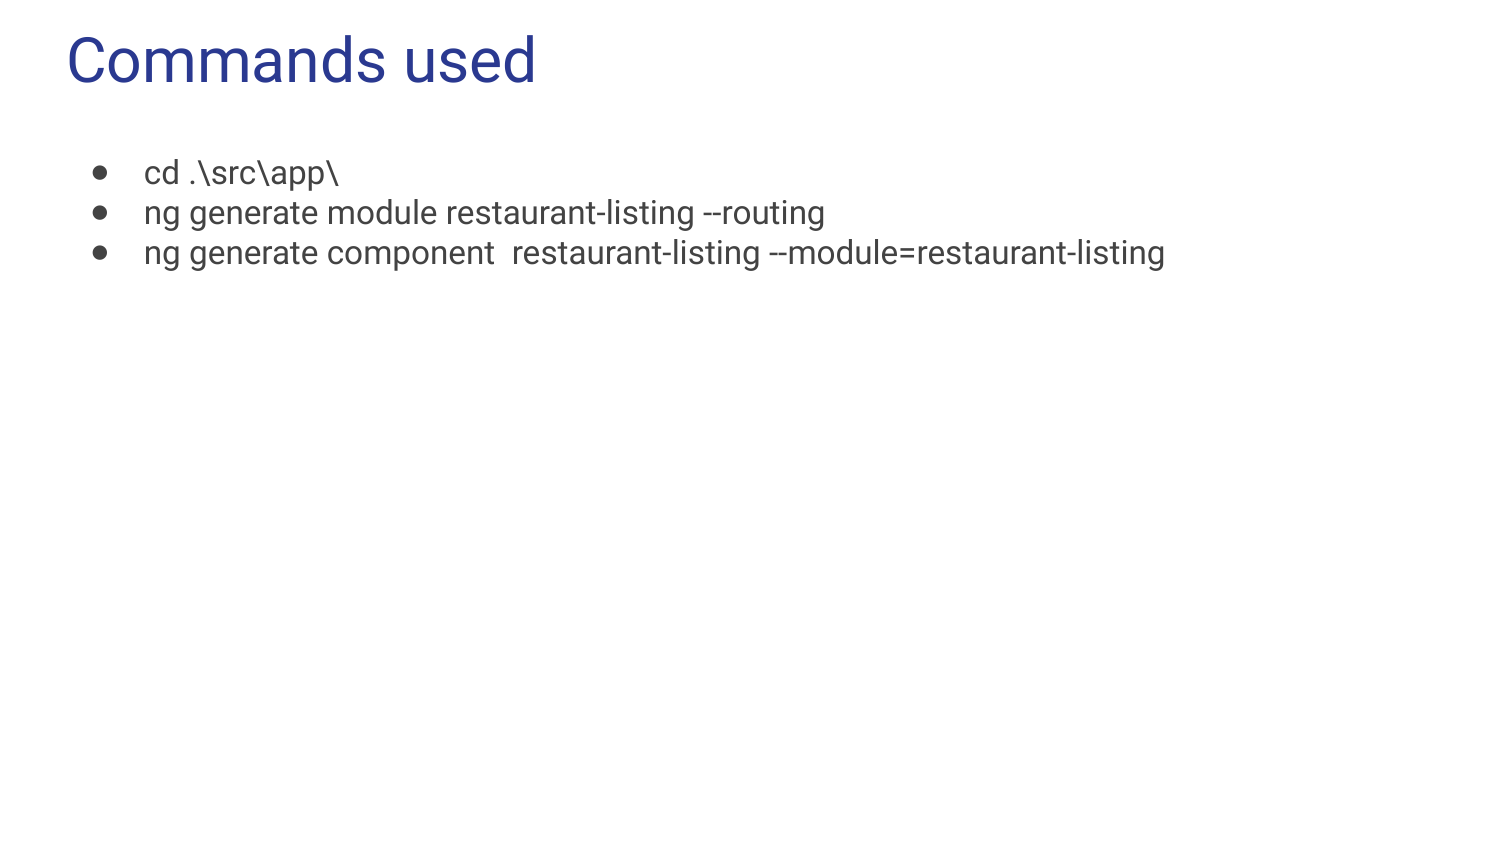

# Commands used
cd .\src\app\
ng generate module restaurant-listing --routing
ng generate component  restaurant-listing --module=restaurant-listing